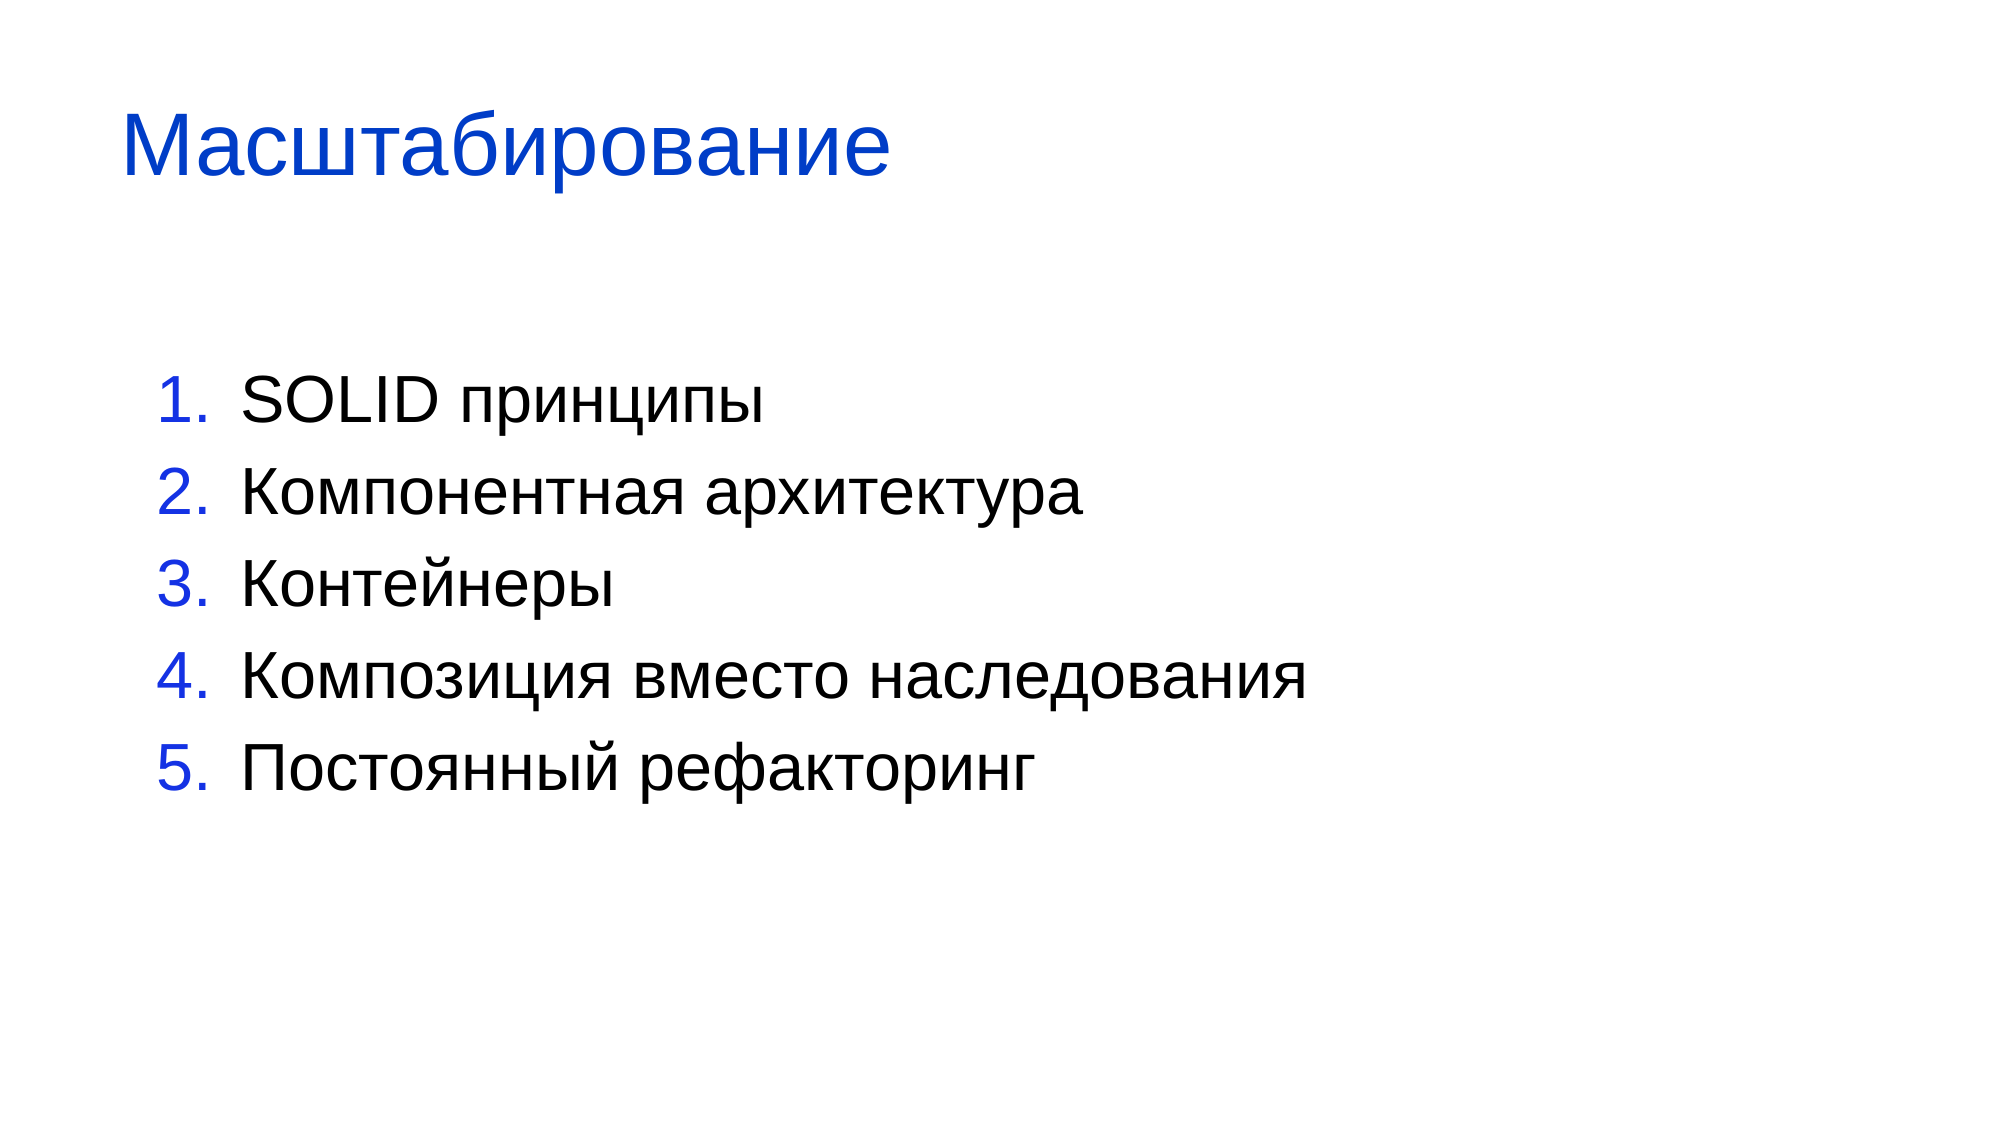

# Масштабирование
SOLID принципы
Компонентная архитектура
Контейнеры
Композиция вместо наследования
Постоянный рефакторинг